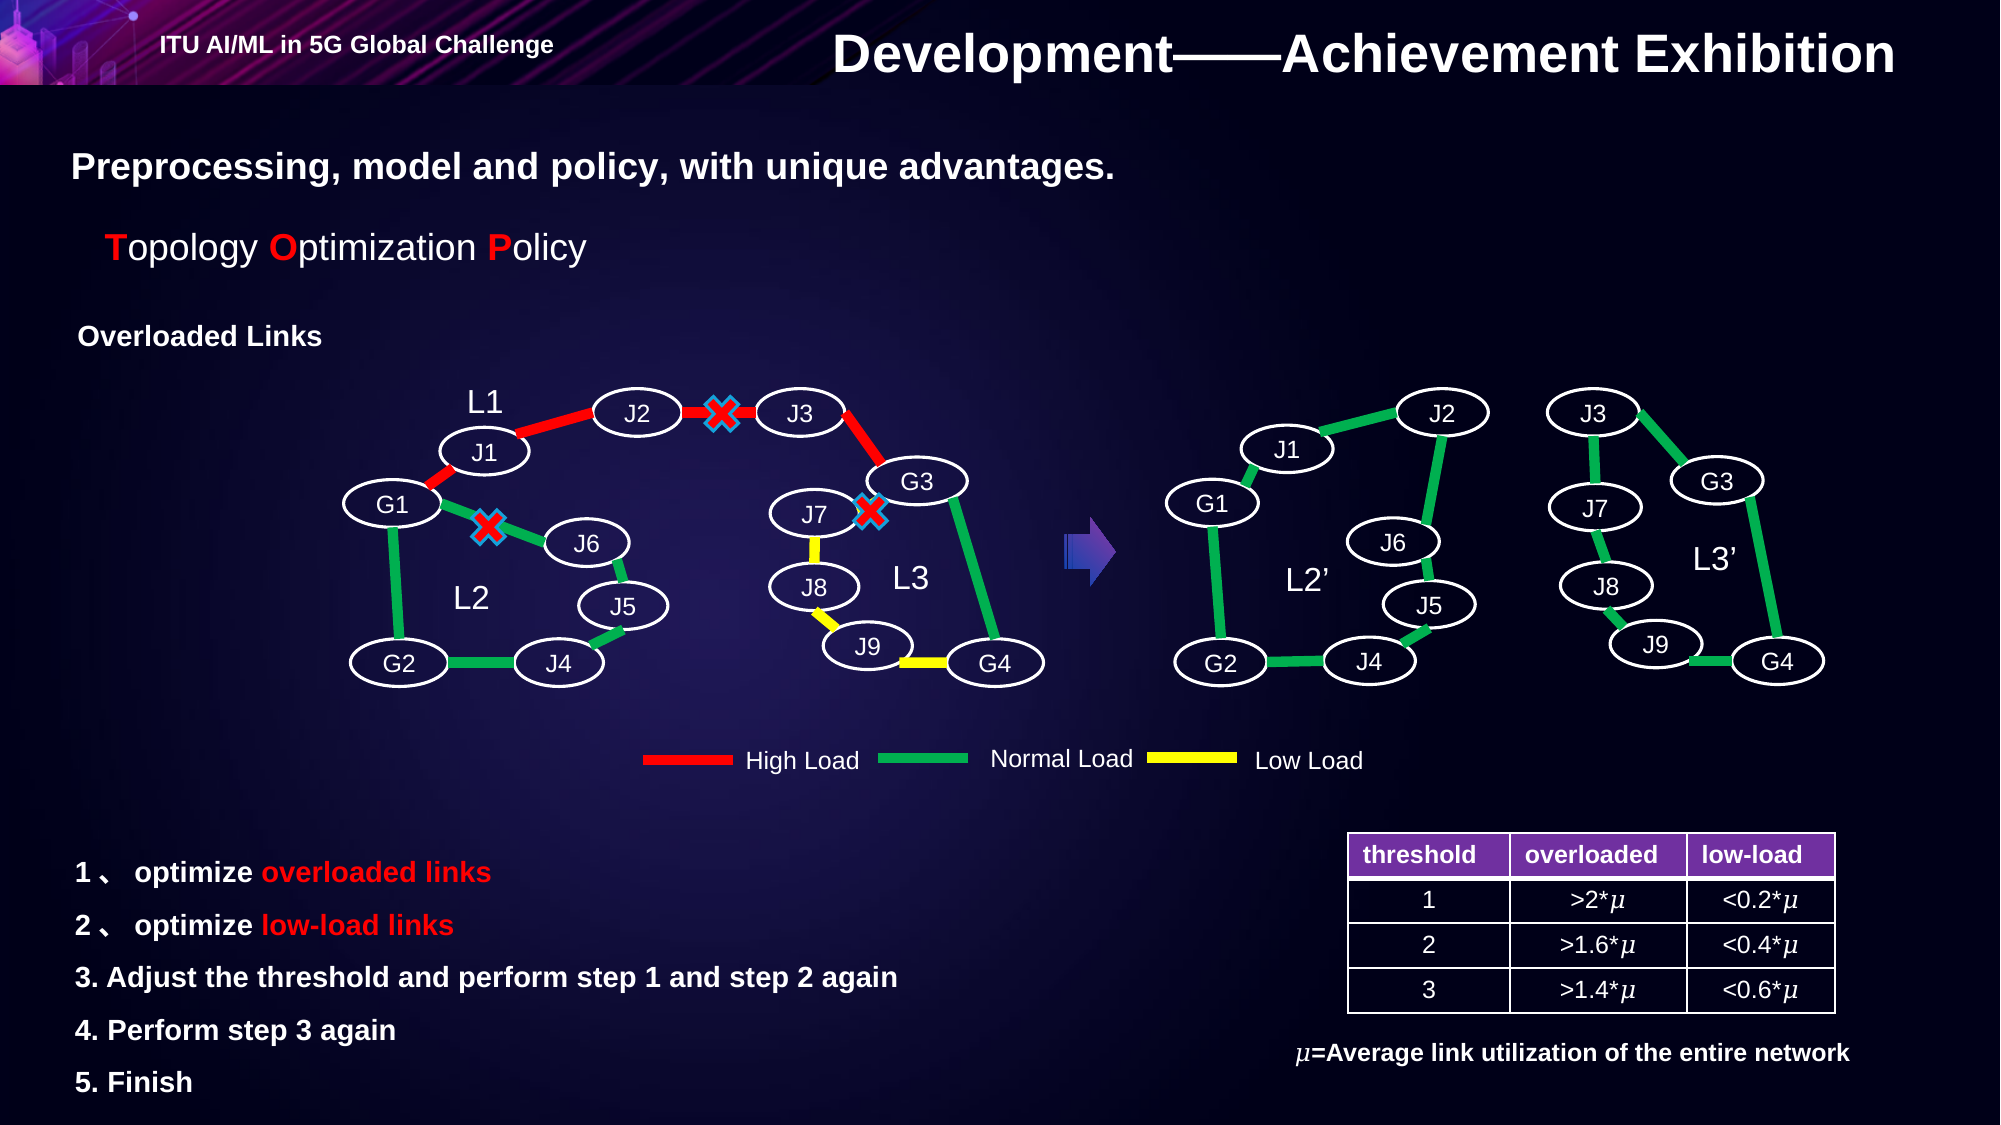

Development——Achievement Exhibition
Preprocessing, model and policy, with unique advantages.
Topology Optimization Policy

Overloaded Links

J2
J3
L1
J1
G3
G1
J7
J6
J8
L3
J5
L2
J9
G2
J4
G4
J2
J3
J1
G3
G1
J7
J6
L3’
J8
L2’
J5
J9
J4
G4
G2

Normal Load
High Load
Low Load
1、optimize overloaded links
2、optimize low-load links
3. Adjust the threshold and perform step 1 and step 2 again
4. Perform step 3 again
5. Finish
| threshold | overloaded | low-load |
| --- | --- | --- |
| 1 | >2\*𝜇 | <0.2\*𝜇 |
| 2 | >1.6\*𝜇 | <0.4\*𝜇 |
| 3 | >1.4\*𝜇 | <0.6\*𝜇 |
𝜇=Average link utilization of the entire network